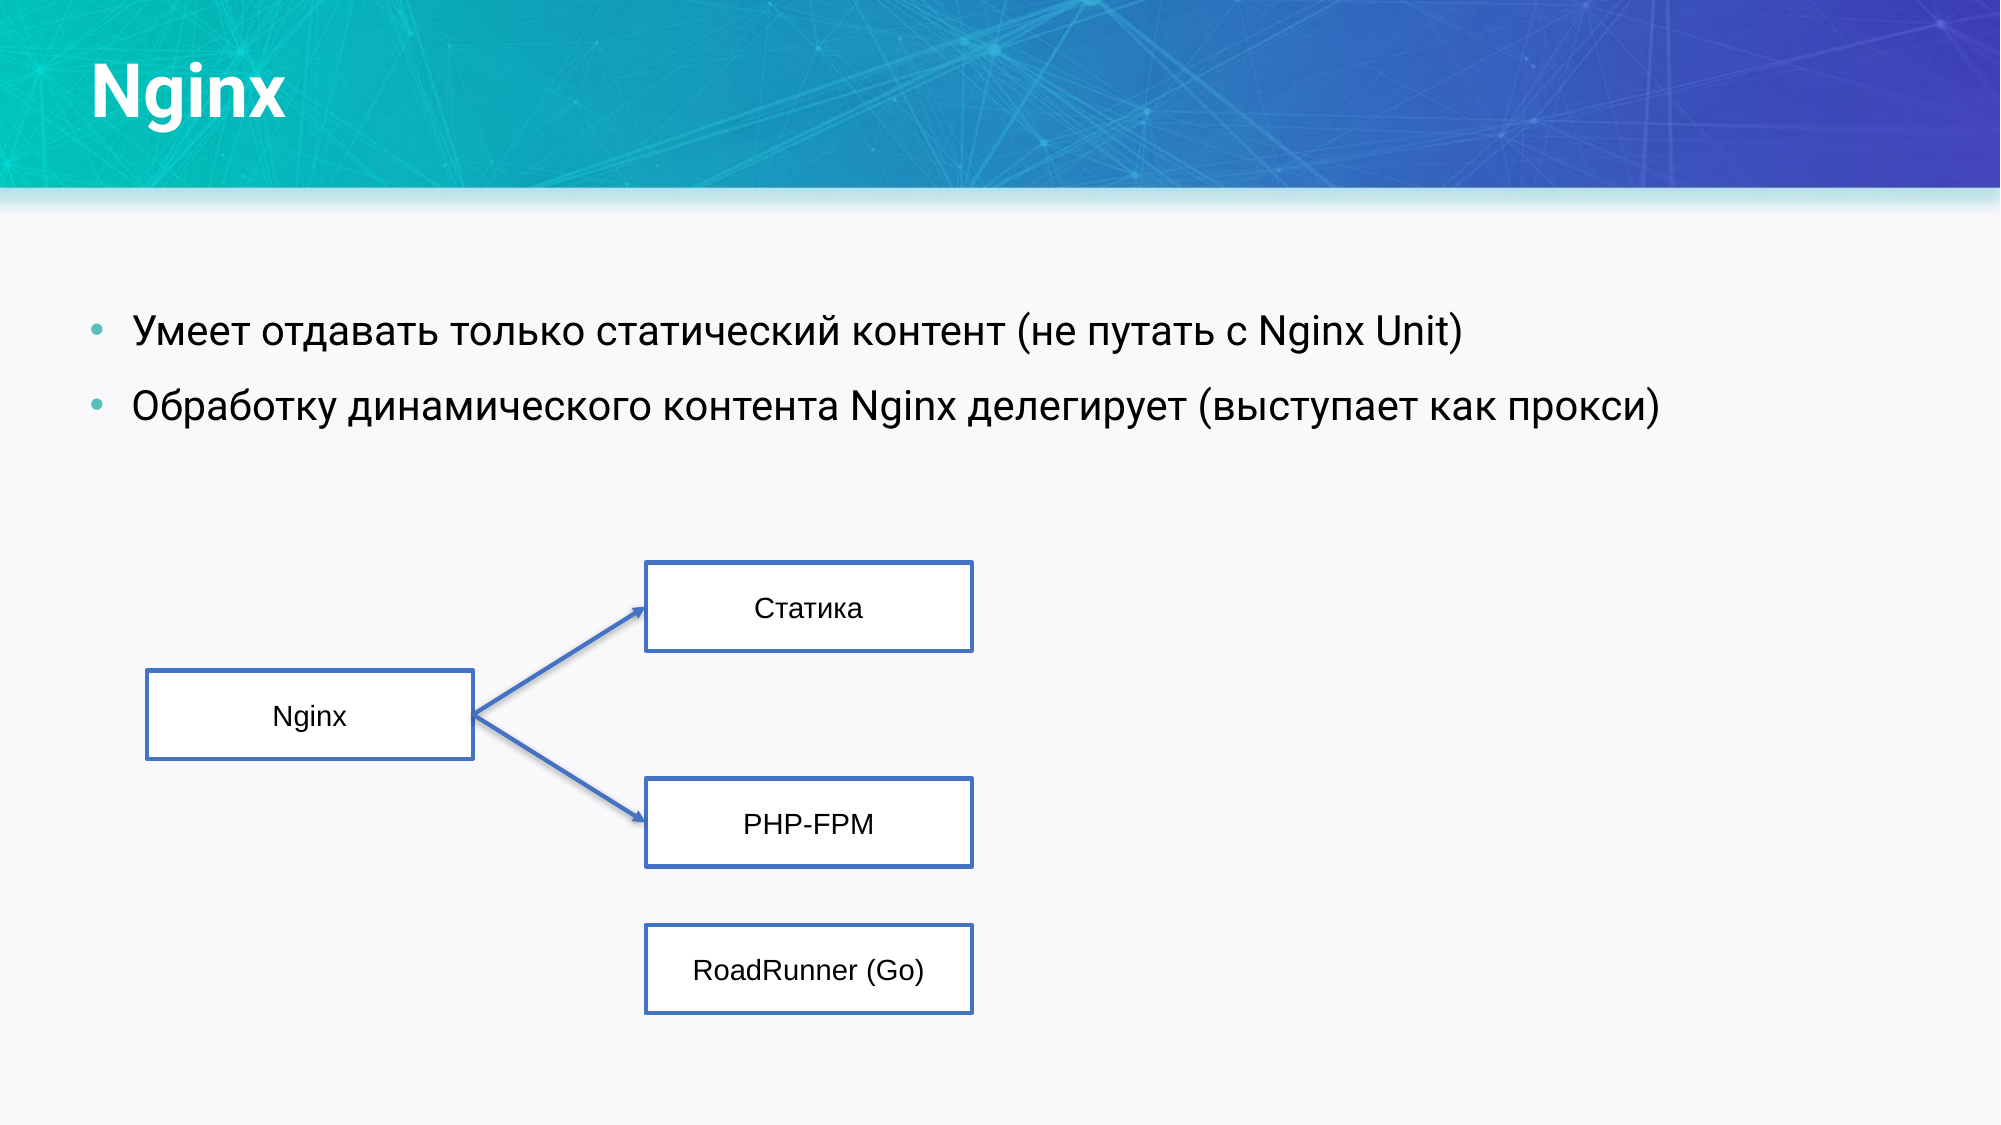

# Nginx
Умеет отдавать только статический контент (не путать с Nginx Unit)
Обработку динамического контента Nginx делегирует (выступает как прокси)
Статика
Nginx
PHP-FPM
RoadRunner (Go)